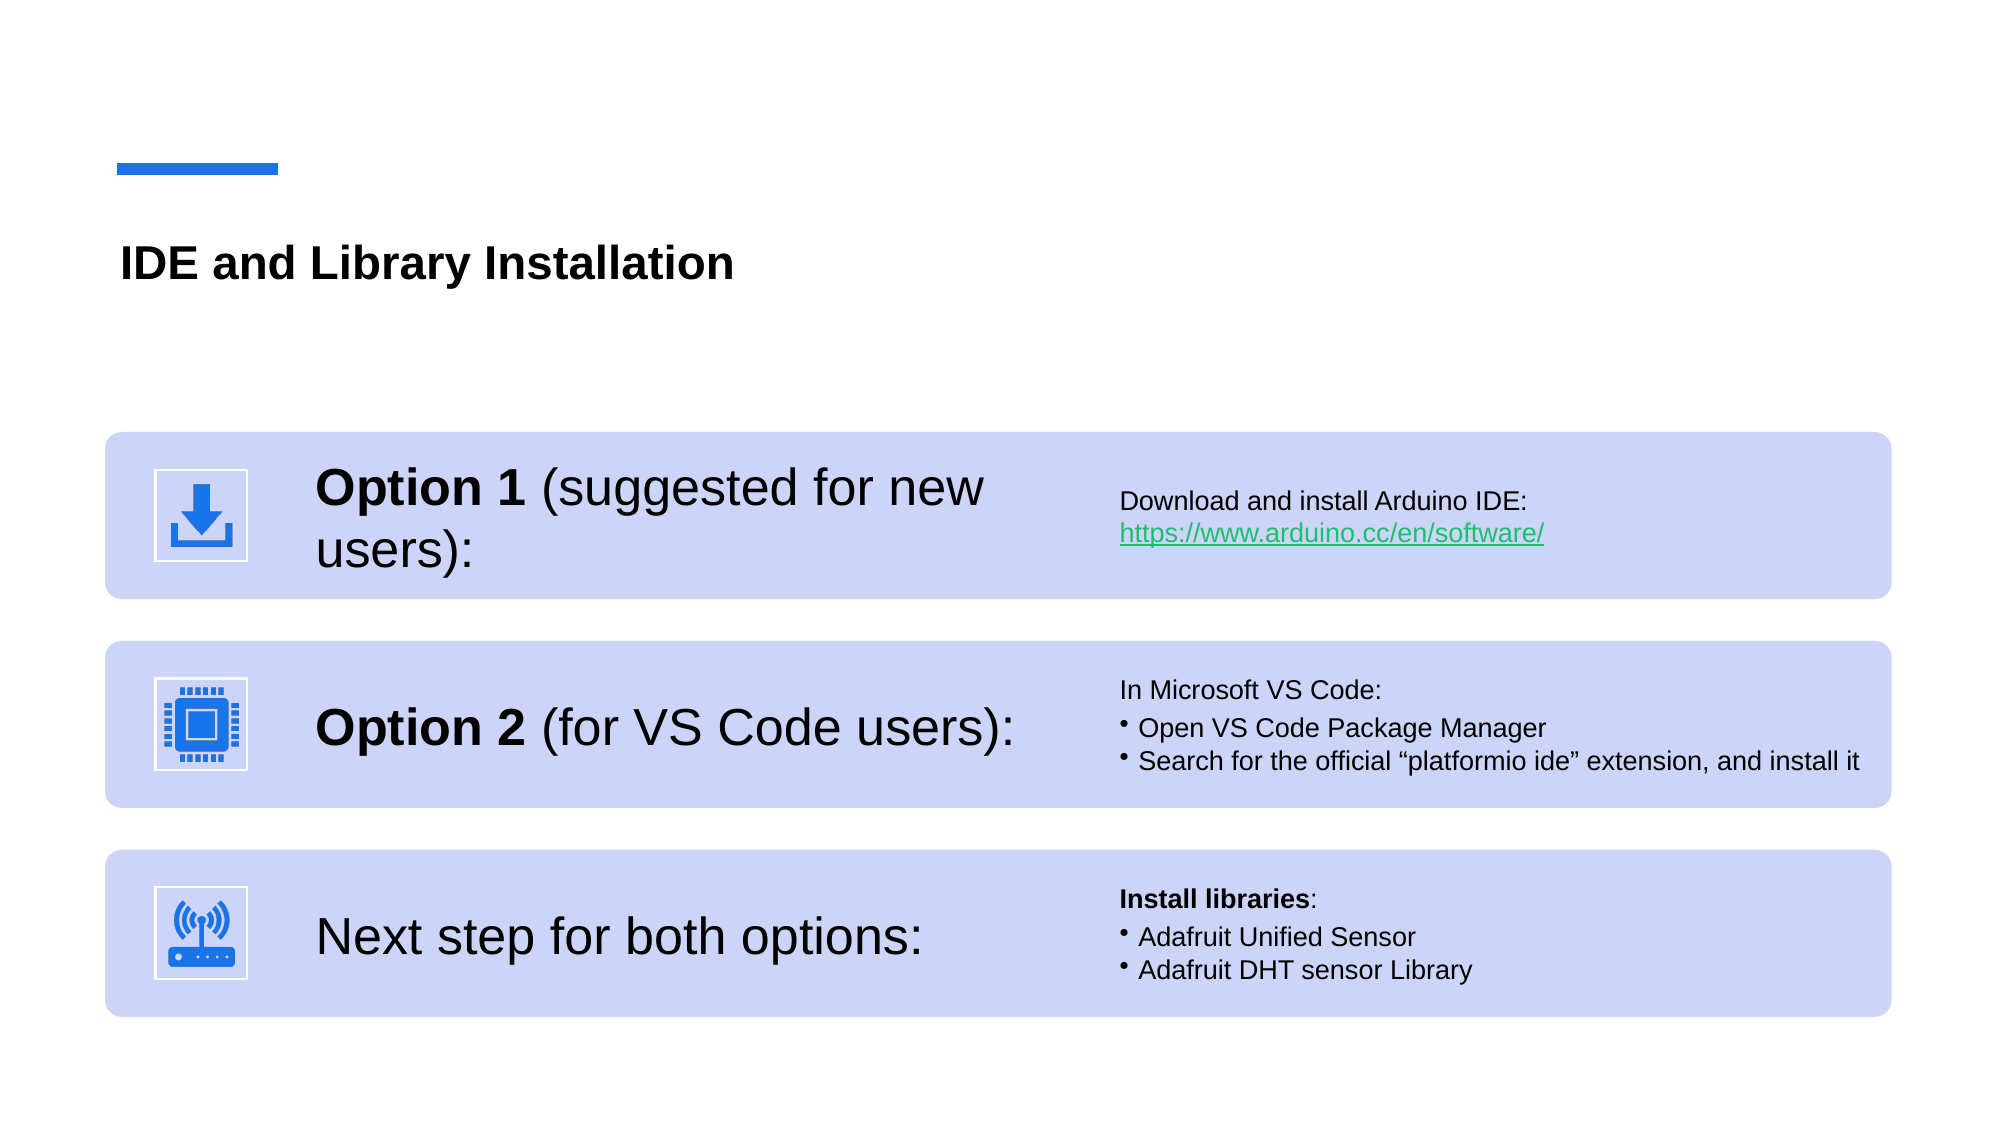

# IDE and Library Installation
Option 1 (suggested for new users):
Download and install Arduino IDE: https://www.arduino.cc/en/software/
Option 2 (for VS Code users):
In Microsoft VS Code:
Open VS Code Package Manager
Search for the official “platformio ide” extension, and install it
Next step for both options:
Install libraries:
Adafruit Unified Sensor
Adafruit DHT sensor Library